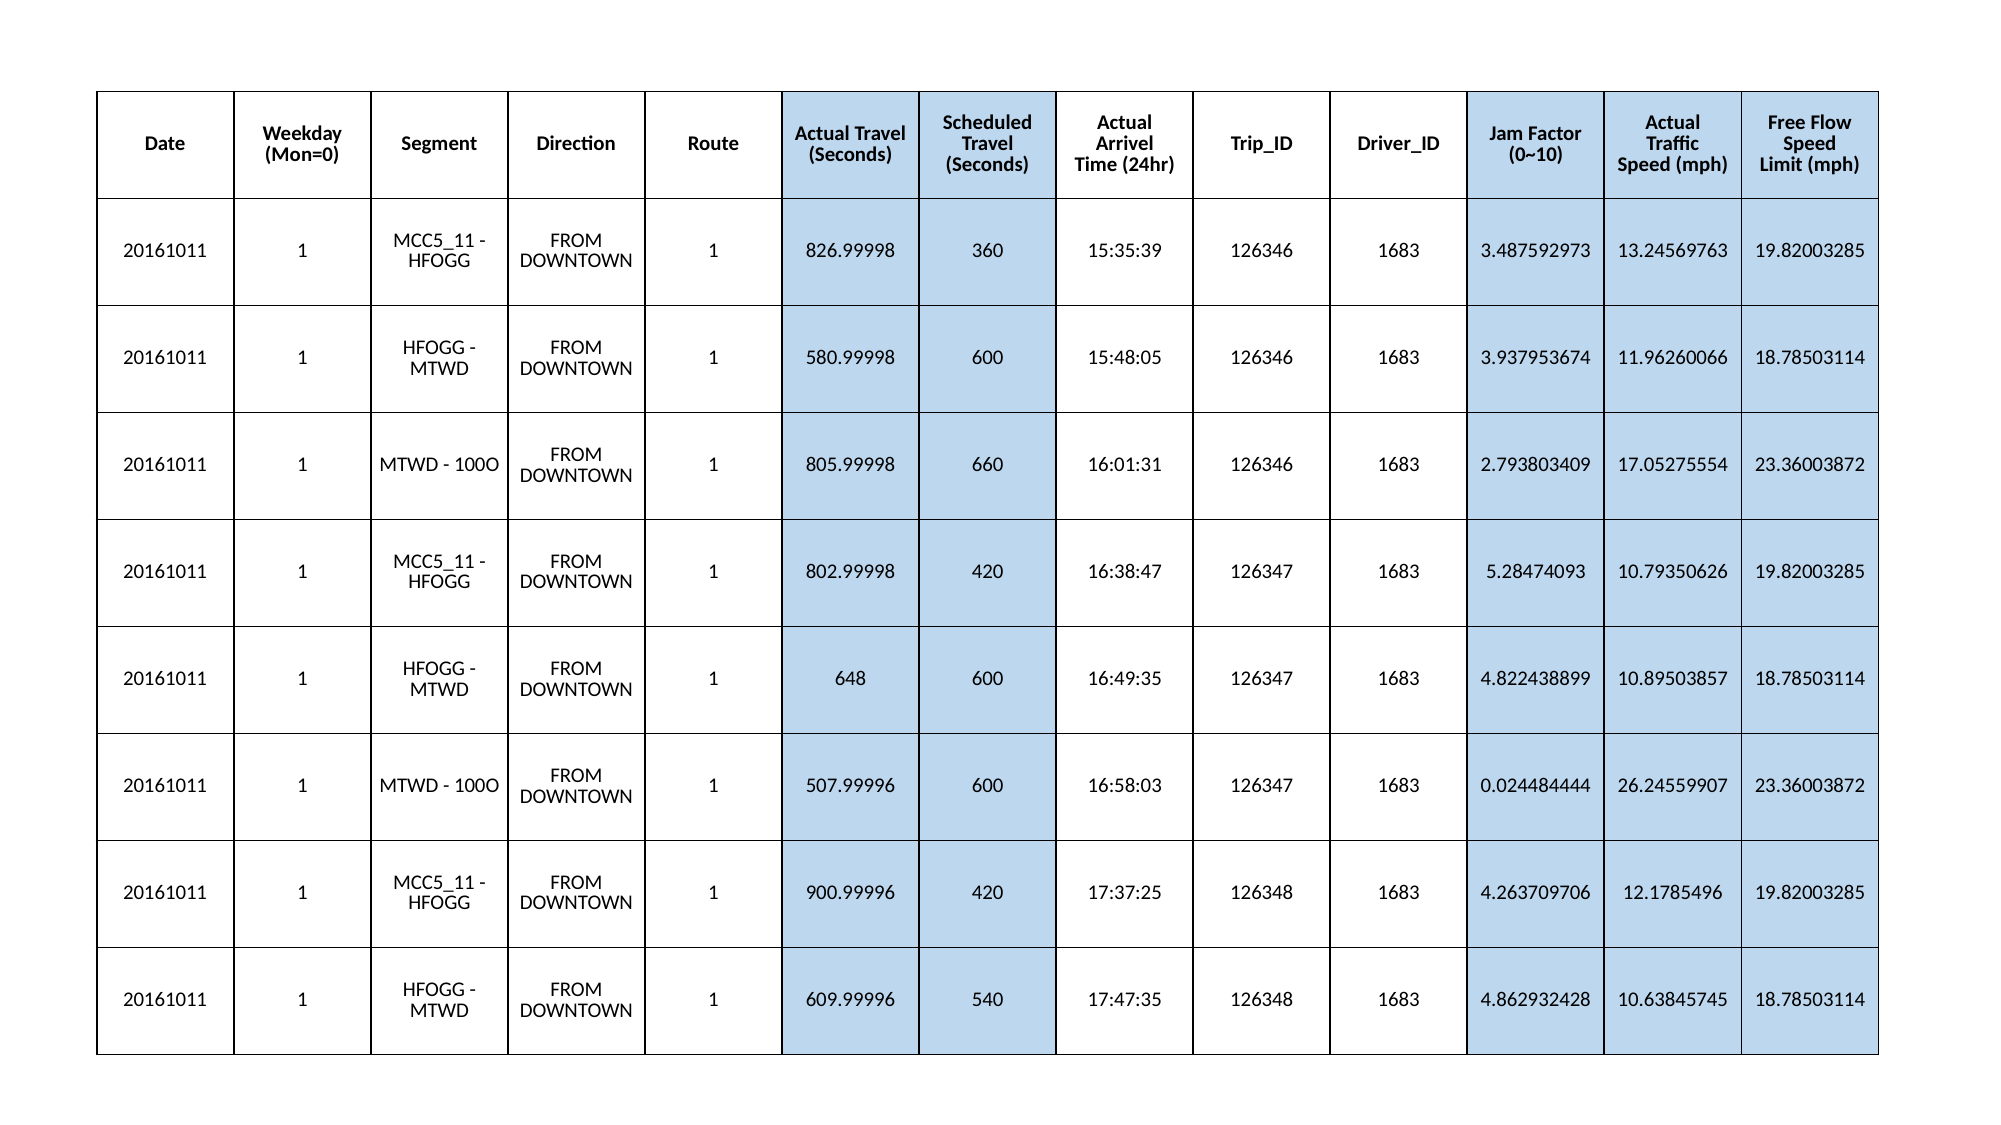

| Date | Weekday (Mon=0) | Segment | Direction | Route | Actual Travel (Seconds) | Scheduled Travel (Seconds) | Actual Arrivel Time (24hr) | Trip\_ID | Driver\_ID | Jam Factor (0~10) | Actual Traffic Speed (mph) | Free Flow Speed Limit (mph) |
| --- | --- | --- | --- | --- | --- | --- | --- | --- | --- | --- | --- | --- |
| 20161011 | 1 | MCC5\_11 - HFOGG | FROM DOWNTOWN | 1 | 826.99998 | 360 | 15:35:39 | 126346 | 1683 | 3.487592973 | 13.24569763 | 19.82003285 |
| 20161011 | 1 | HFOGG - MTWD | FROM DOWNTOWN | 1 | 580.99998 | 600 | 15:48:05 | 126346 | 1683 | 3.937953674 | 11.96260066 | 18.78503114 |
| 20161011 | 1 | MTWD - 100O | FROM DOWNTOWN | 1 | 805.99998 | 660 | 16:01:31 | 126346 | 1683 | 2.793803409 | 17.05275554 | 23.36003872 |
| 20161011 | 1 | MCC5\_11 - HFOGG | FROM DOWNTOWN | 1 | 802.99998 | 420 | 16:38:47 | 126347 | 1683 | 5.28474093 | 10.79350626 | 19.82003285 |
| 20161011 | 1 | HFOGG - MTWD | FROM DOWNTOWN | 1 | 648 | 600 | 16:49:35 | 126347 | 1683 | 4.822438899 | 10.89503857 | 18.78503114 |
| 20161011 | 1 | MTWD - 100O | FROM DOWNTOWN | 1 | 507.99996 | 600 | 16:58:03 | 126347 | 1683 | 0.024484444 | 26.24559907 | 23.36003872 |
| 20161011 | 1 | MCC5\_11 - HFOGG | FROM DOWNTOWN | 1 | 900.99996 | 420 | 17:37:25 | 126348 | 1683 | 4.263709706 | 12.1785496 | 19.82003285 |
| 20161011 | 1 | HFOGG - MTWD | FROM DOWNTOWN | 1 | 609.99996 | 540 | 17:47:35 | 126348 | 1683 | 4.862932428 | 10.63845745 | 18.78503114 |